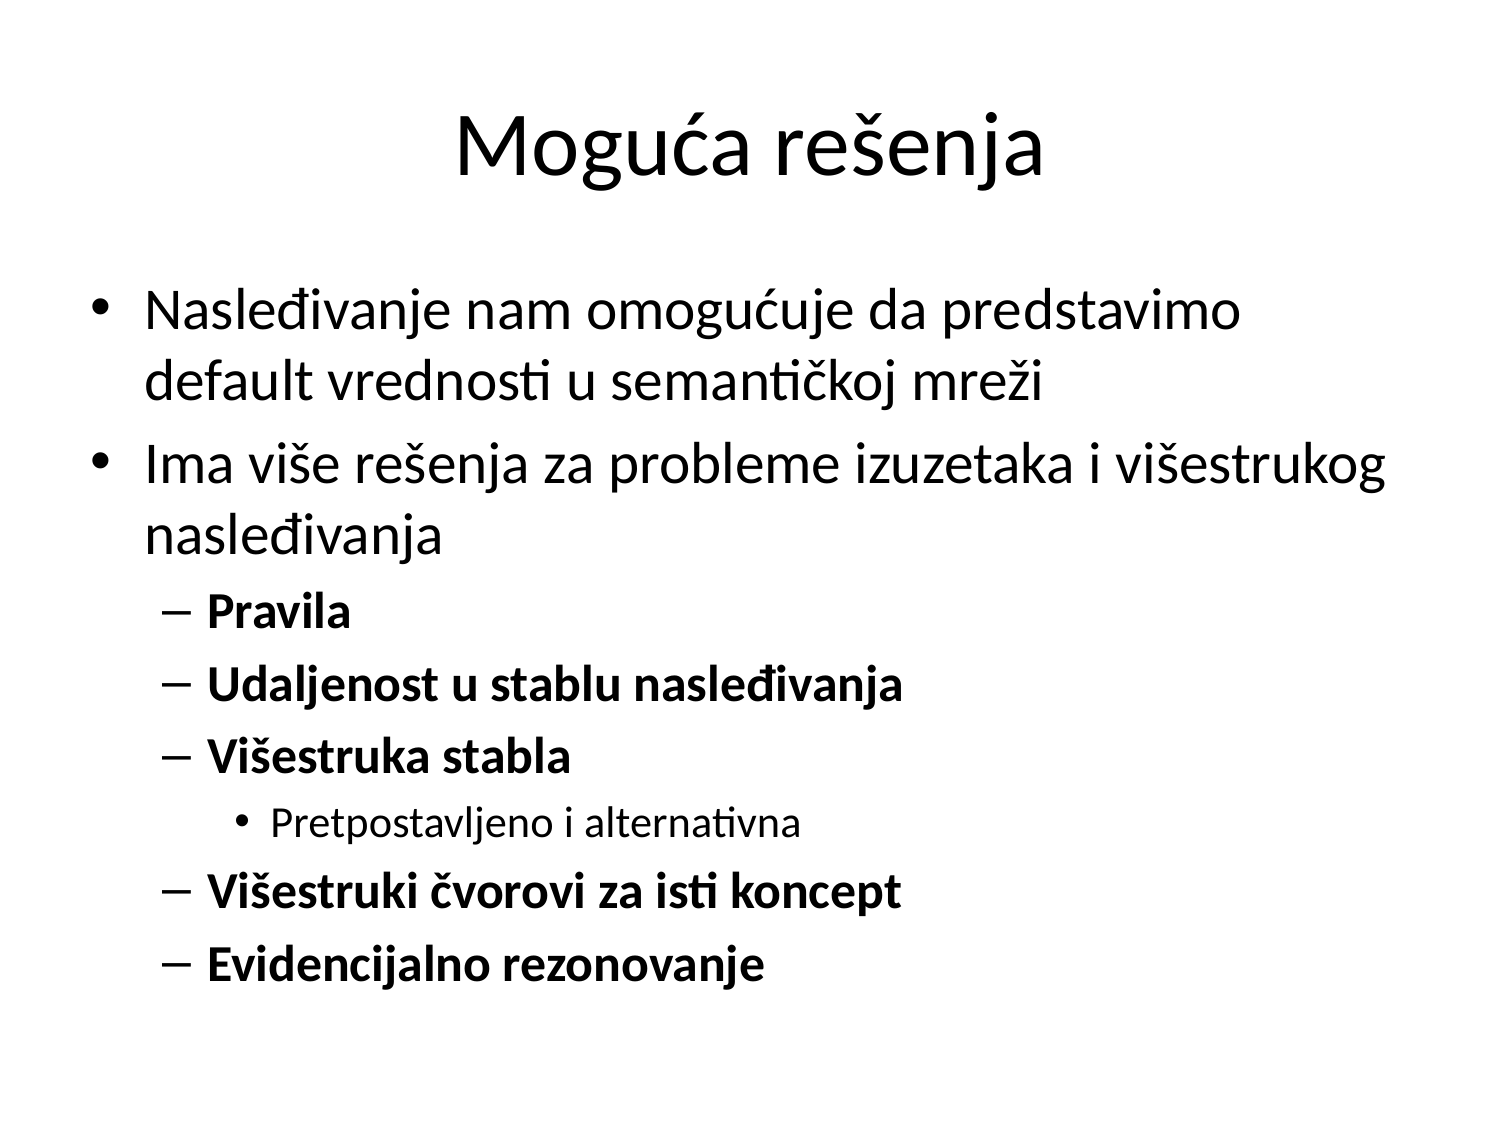

# Moguća rešenja
Nasleđivanje nam omogućuje da predstavimo default vrednosti u semantičkoj mreži
Ima više rešenja za probleme izuzetaka i višestrukog nasleđivanja
Pravila
Udaljenost u stablu nasleđivanja
Višestruka stabla
Pretpostavljeno i alternativna
Višestruki čvorovi za isti koncept
Evidencijalno rezonovanje